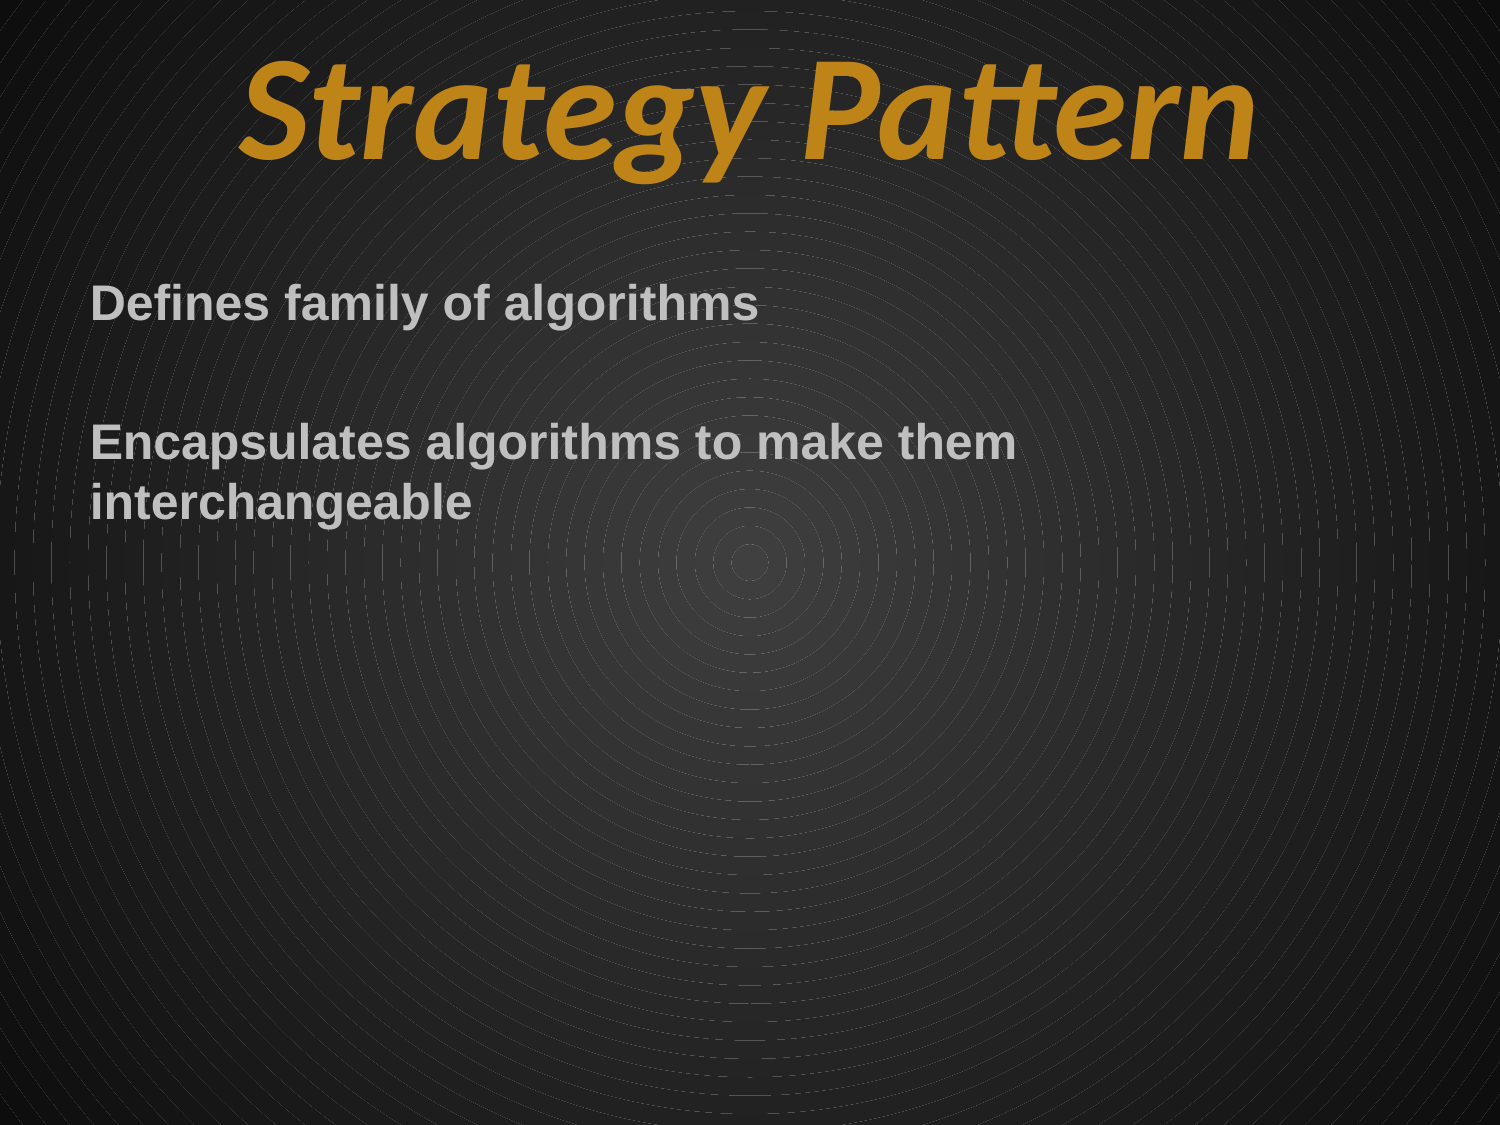

# Strategy Pattern
Defines family of algorithms

Encapsulates algorithms to make them interchangeable